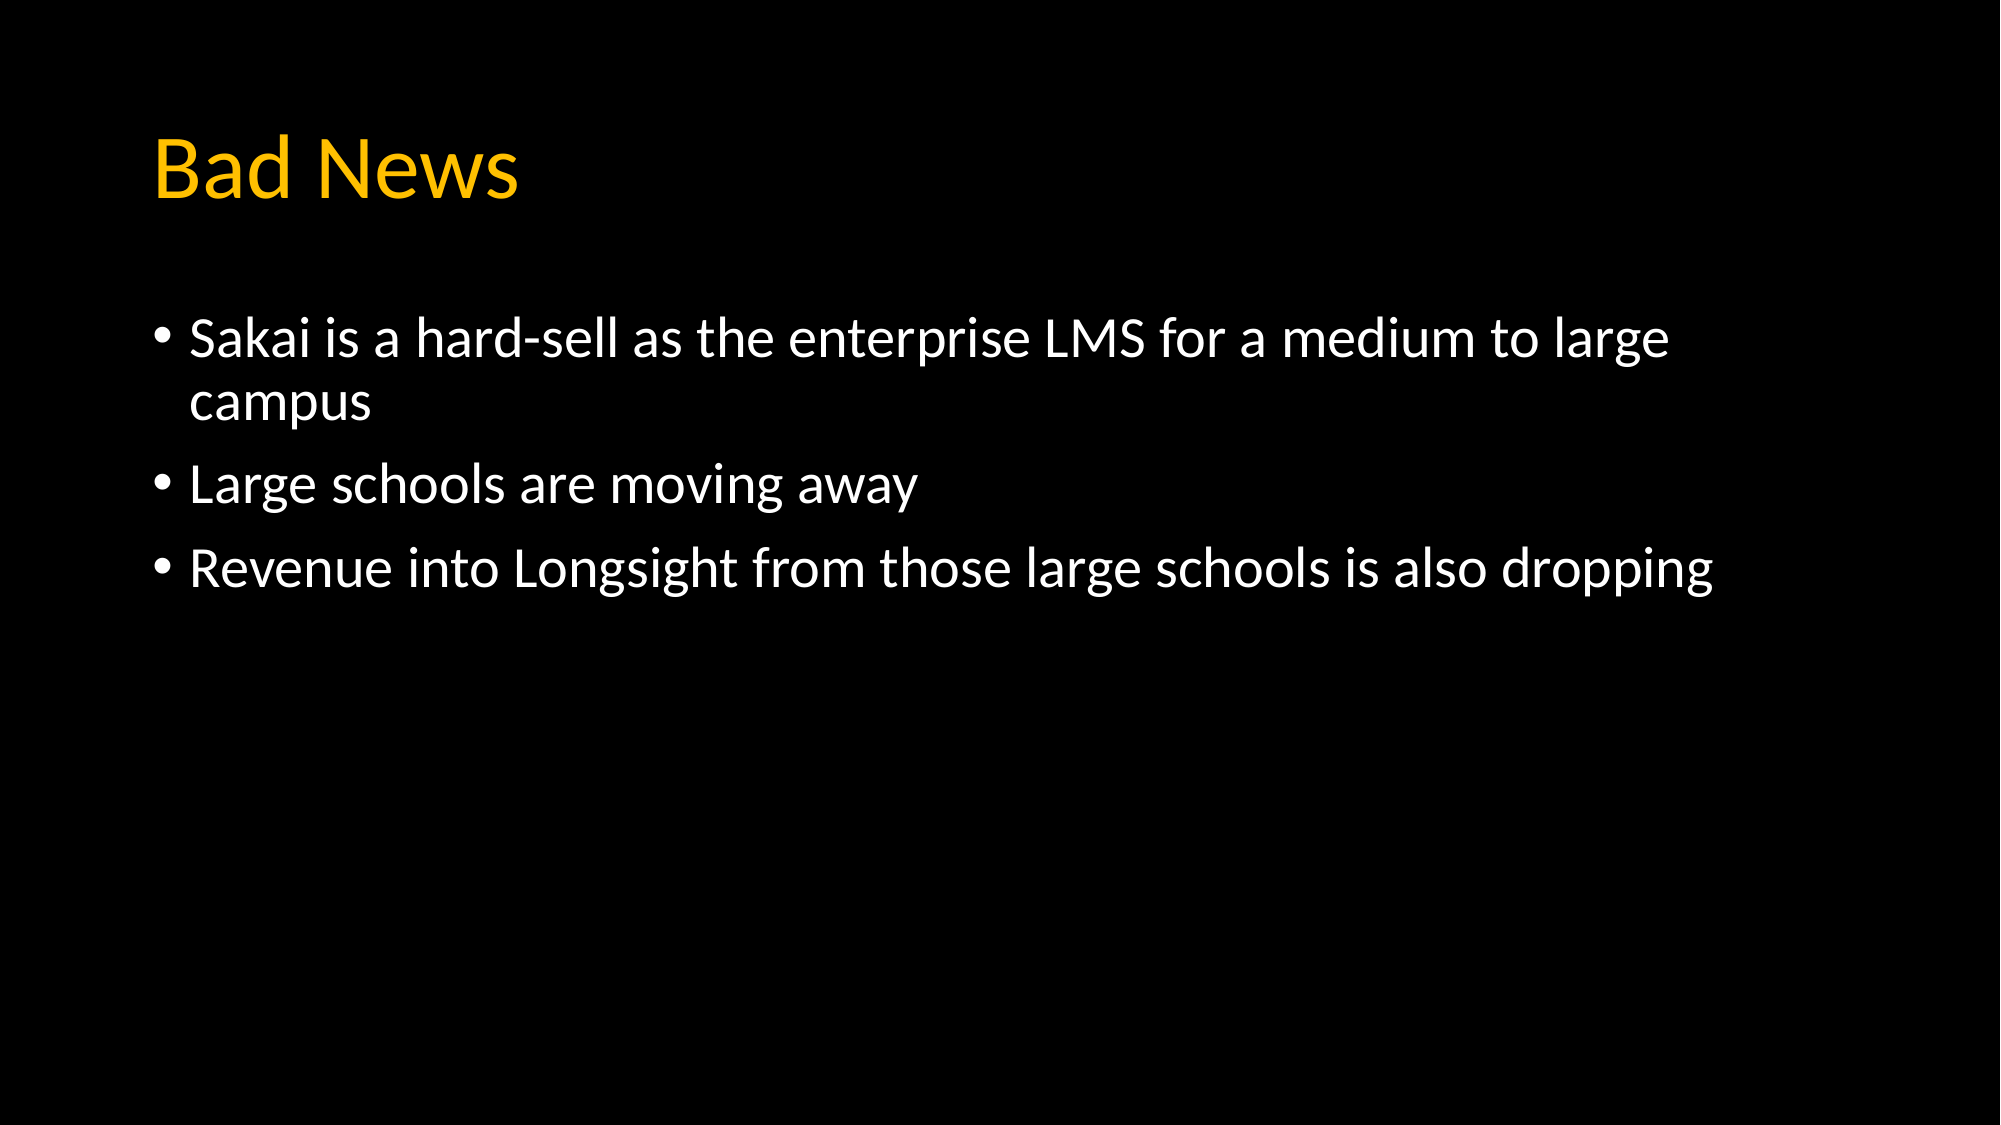

# Bad News
Sakai is a hard-sell as the enterprise LMS for a medium to large campus
Large schools are moving away
Revenue into Longsight from those large schools is also dropping